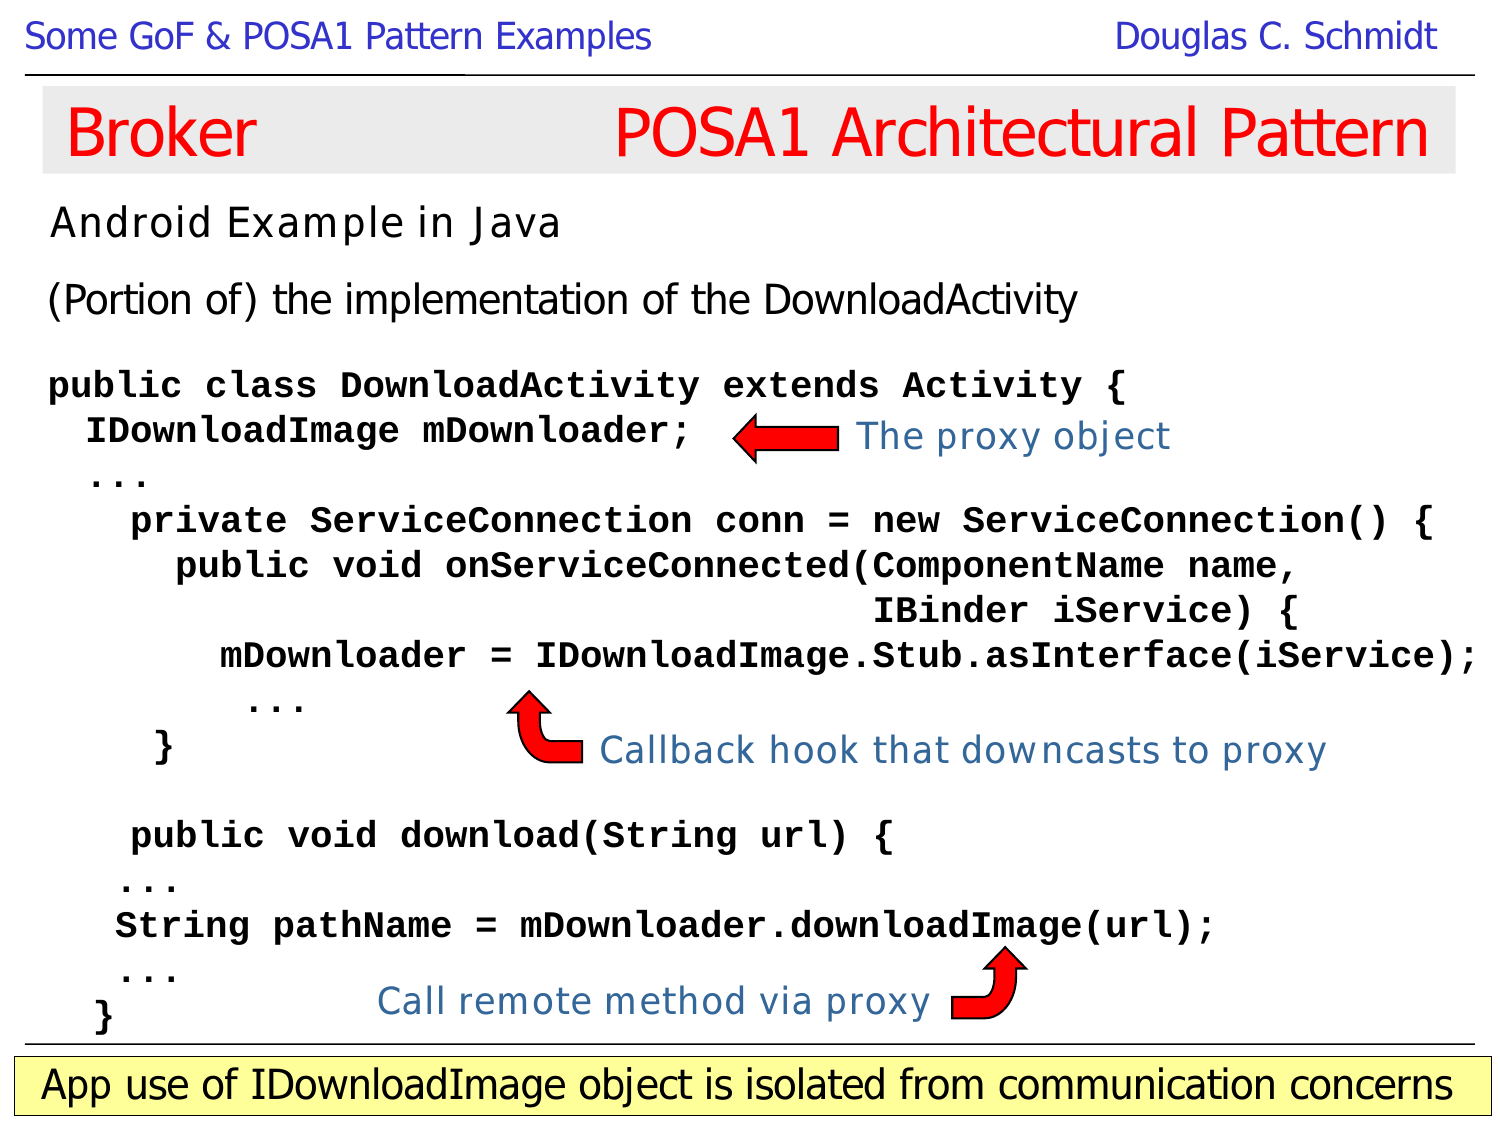

# Broker	            POSA1 Architectural Pattern
Android Example in Java
(Portion of) the implementation of the DownloadActivity
public class DownloadActivity extends Activity {
IDownloadImage mDownloader;
...
  private ServiceConnection conn = new ServiceConnection() {
    public void onServiceConnected(ComponentName name,
                                   IBinder iService) {
      mDownloader = IDownloadImage.Stub.asInterface(iService);
       ...
   }

  public void download(String url) {
   ...
   String pathName = mDownloader.downloadImage(url);
   ...
  }
The proxy object

Callback hook that downcasts to proxy

Call remote method via proxy

App use of IDownloadImage object is isolated from communication concerns